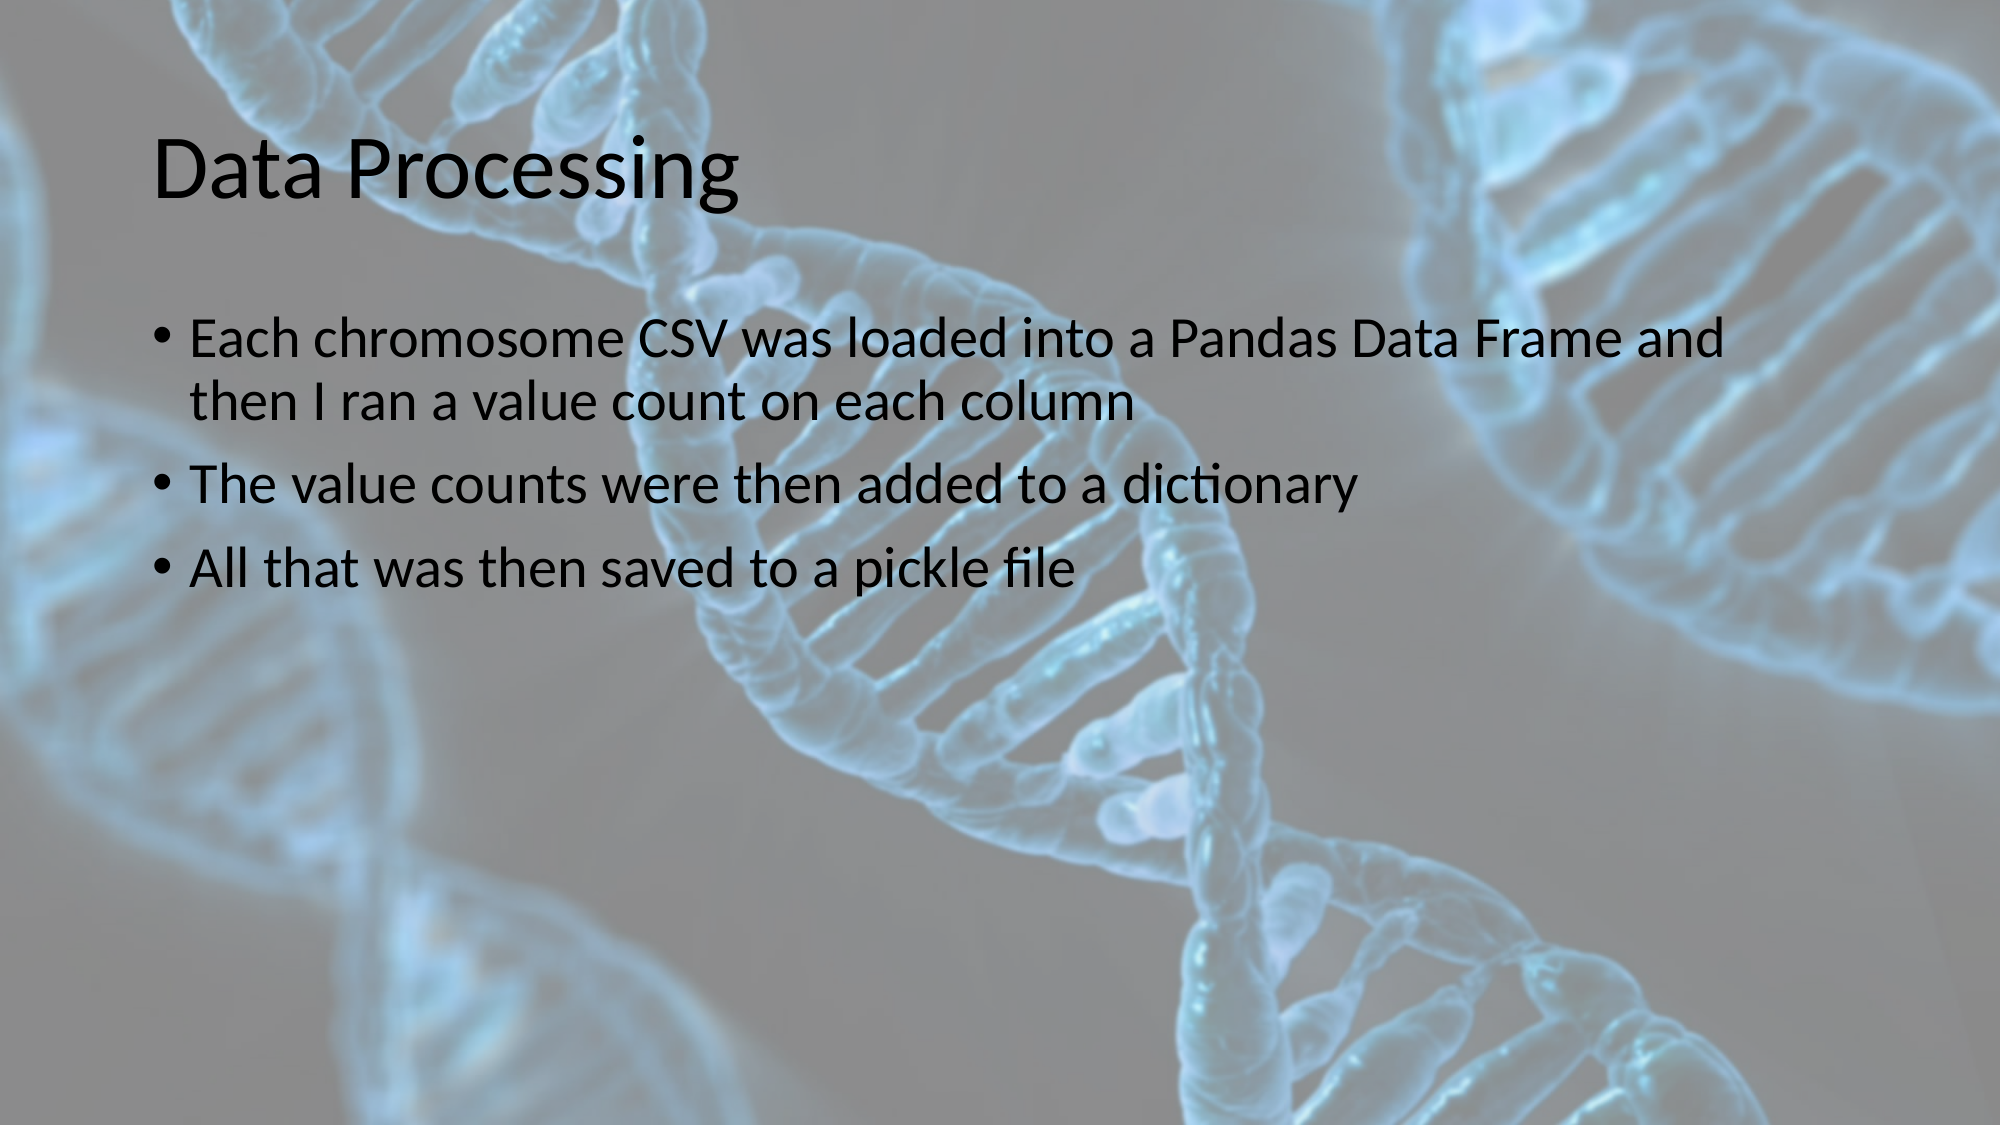

# Data Processing
Each chromosome CSV was loaded into a Pandas Data Frame and then I ran a value count on each column
The value counts were then added to a dictionary
All that was then saved to a pickle file